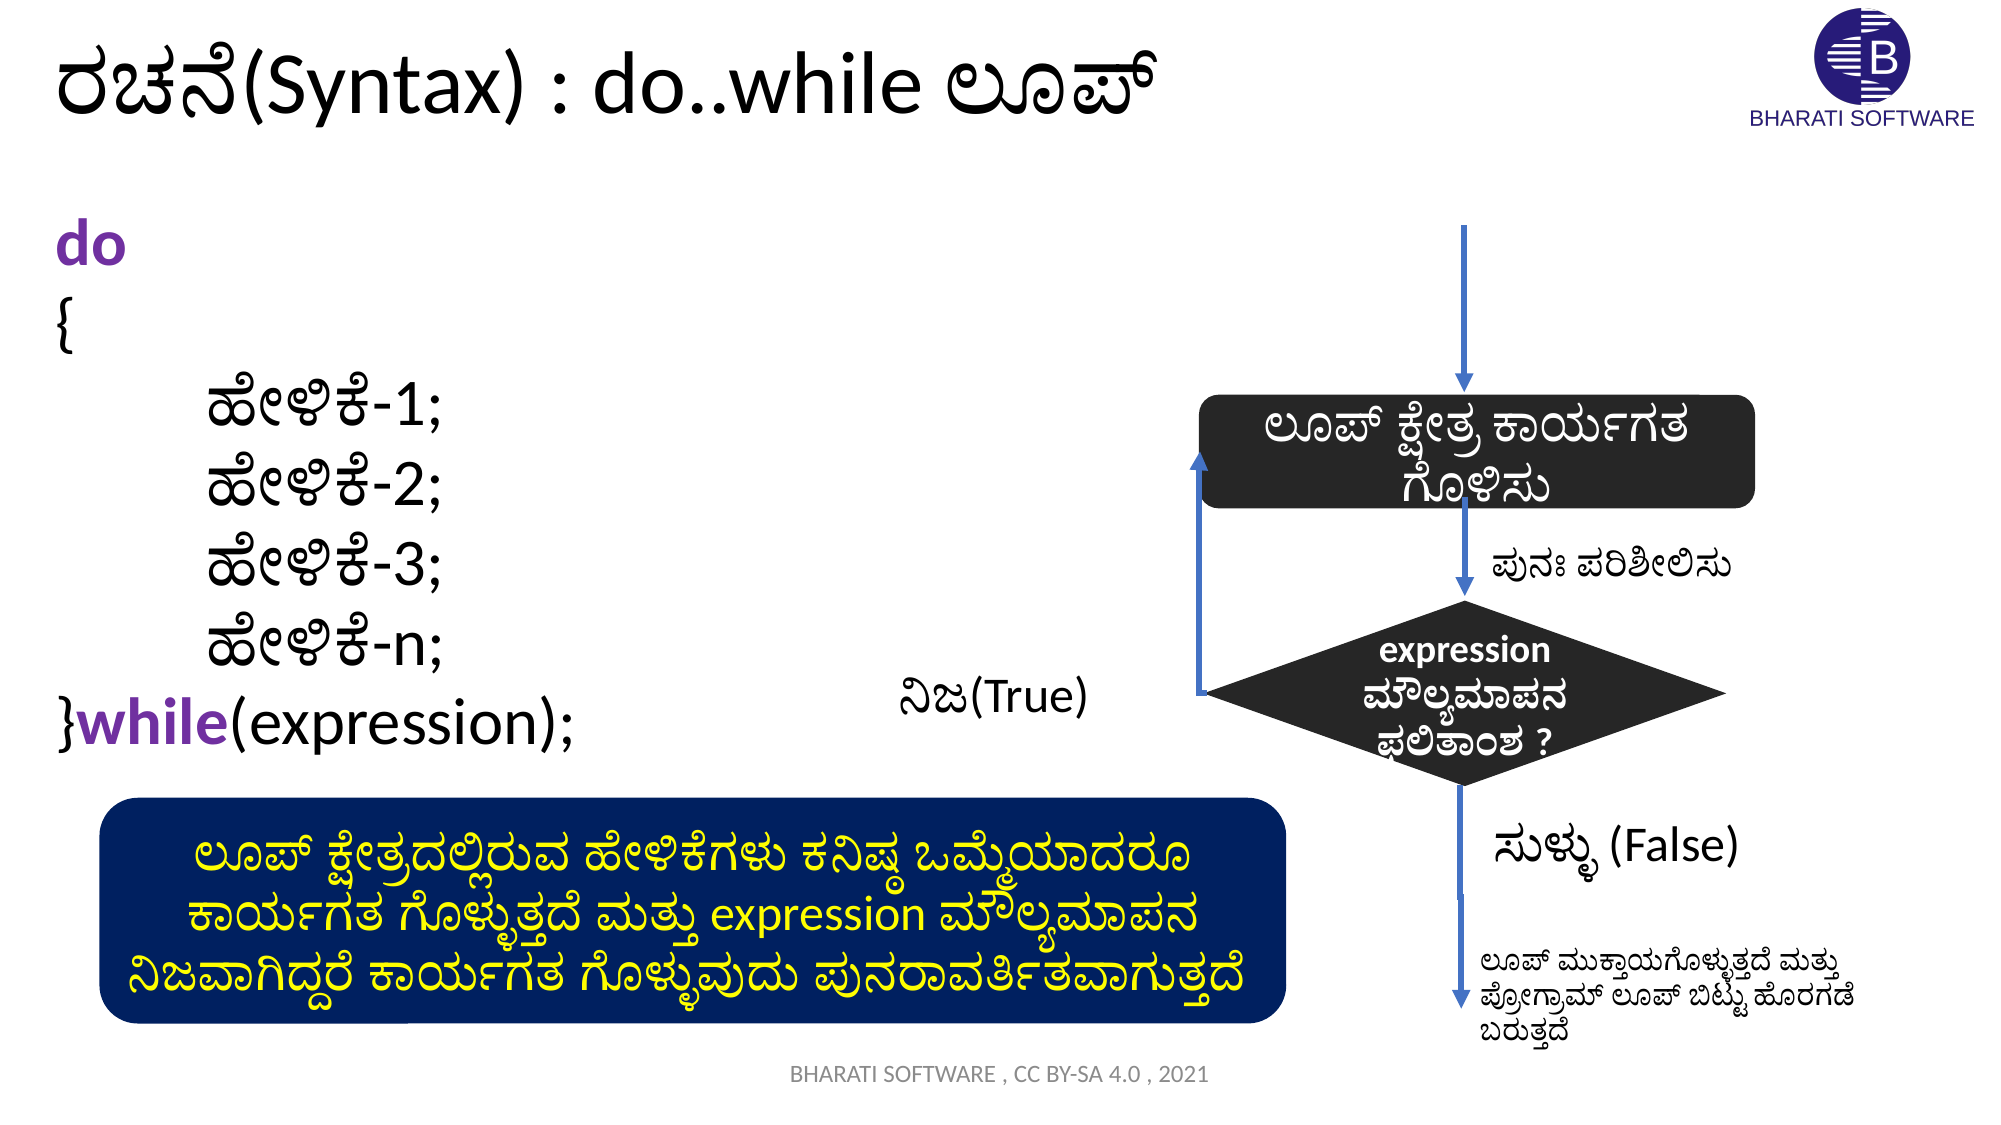

# ರಚನೆ(Syntax) : do..while ಲೂಪ್
do
{
	ಹೇಳಿಕೆ-1;
	ಹೇಳಿಕೆ-2;
	ಹೇಳಿಕೆ-3;
	ಹೇಳಿಕೆ-n;
}while(expression);
ಲೂಪ್ ಕ್ಷೇತ್ರ ಕಾರ್ಯಗತ ಗೊಳಿಸು
ಪುನಃ ಪರಿಶೀಲಿಸು
expression ಮೌಲ್ಯಮಾಪನ ಫಲಿತಾಂಶ ?
ನಿಜ(True)
ಲೂಪ್ ಕ್ಷೇತ್ರದಲ್ಲಿರುವ ಹೇಳಿಕೆಗಳು ಕನಿಷ್ಠ ಒಮ್ಮೆಯಾದರೂ ಕಾರ್ಯಗತ ಗೊಳ್ಳುತ್ತದೆ ಮತ್ತು expression ಮೌಲ್ಯಮಾಪನ ನಿಜವಾಗಿದ್ದರೆ ಕಾರ್ಯಗತ ಗೊಳ್ಳುವುದು ಪುನರಾವರ್ತಿತವಾಗುತ್ತದೆ
ಸುಳ್ಳು (False)
ಲೂಪ್ ಮುಕ್ತಾಯಗೊಳ್ಳುತ್ತದೆ ಮತ್ತು ಪ್ರೋಗ್ರಾಮ್ ಲೂಪ್ ಬಿಟ್ಟು ಹೊರಗಡೆ ಬರುತ್ತದೆ
BHARATI SOFTWARE , CC BY-SA 4.0 , 2021